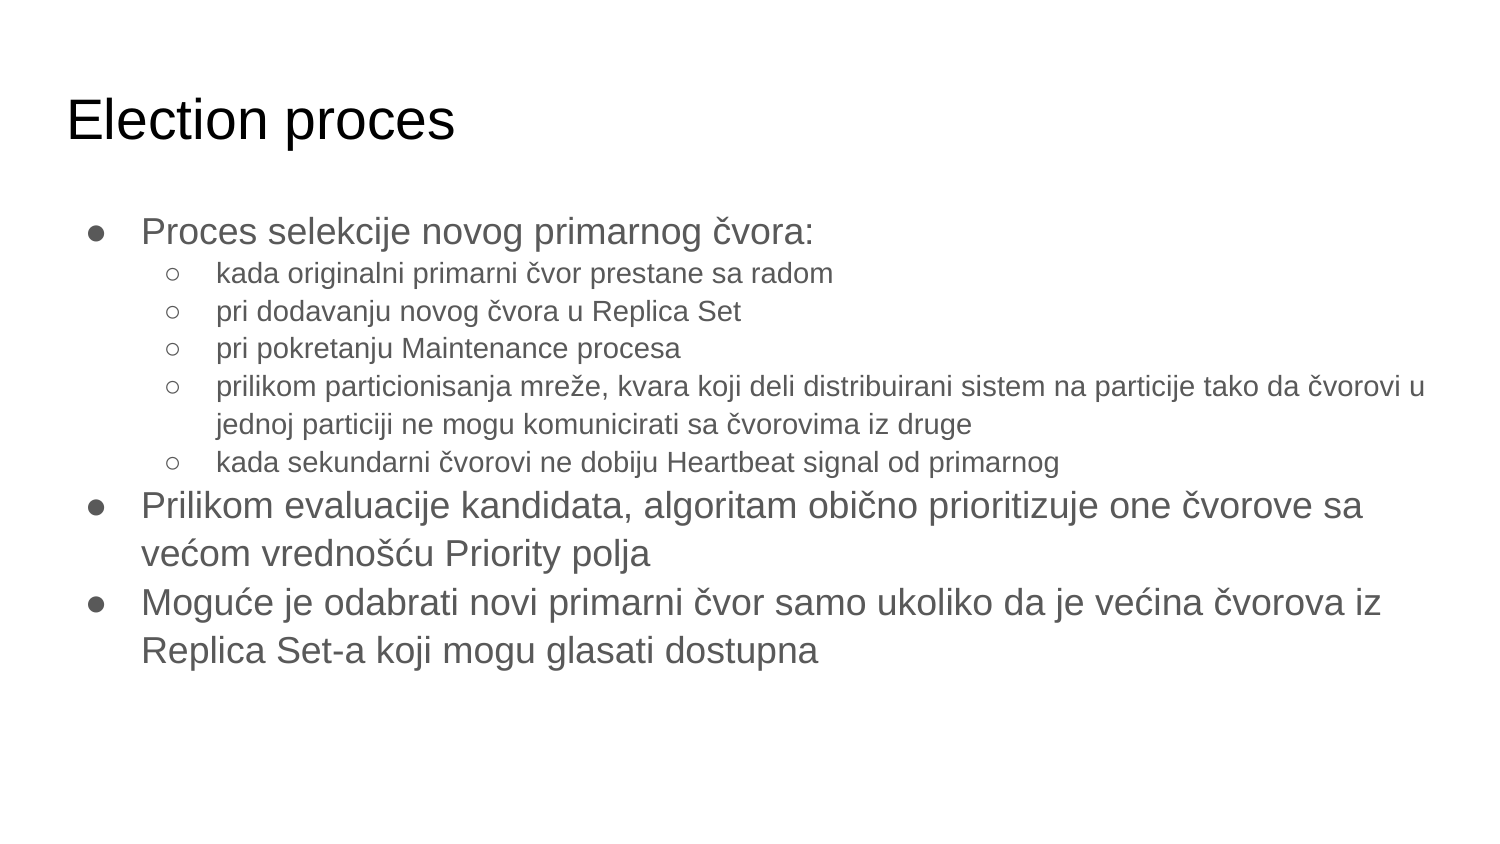

# Election proces

Proces selekcije novog primarnog čvora:
kada originalni primarni čvor prestane sa radom
pri dodavanju novog čvora u Replica Set
pri pokretanju Maintenance procesa
prilikom particionisanja mreže, kvara koji deli distribuirani sistem na particije tako da čvorovi u jednoj particiji ne mogu komunicirati sa čvorovima iz druge
kada sekundarni čvorovi ne dobiju Heartbeat signal od primarnog
Prilikom evaluacije kandidata, algoritam obično prioritizuje one čvorove sa većom vrednošću Priority polja
Moguće je odabrati novi primarni čvor samo ukoliko da je većina čvorova iz Replica Set-a koji mogu glasati dostupna